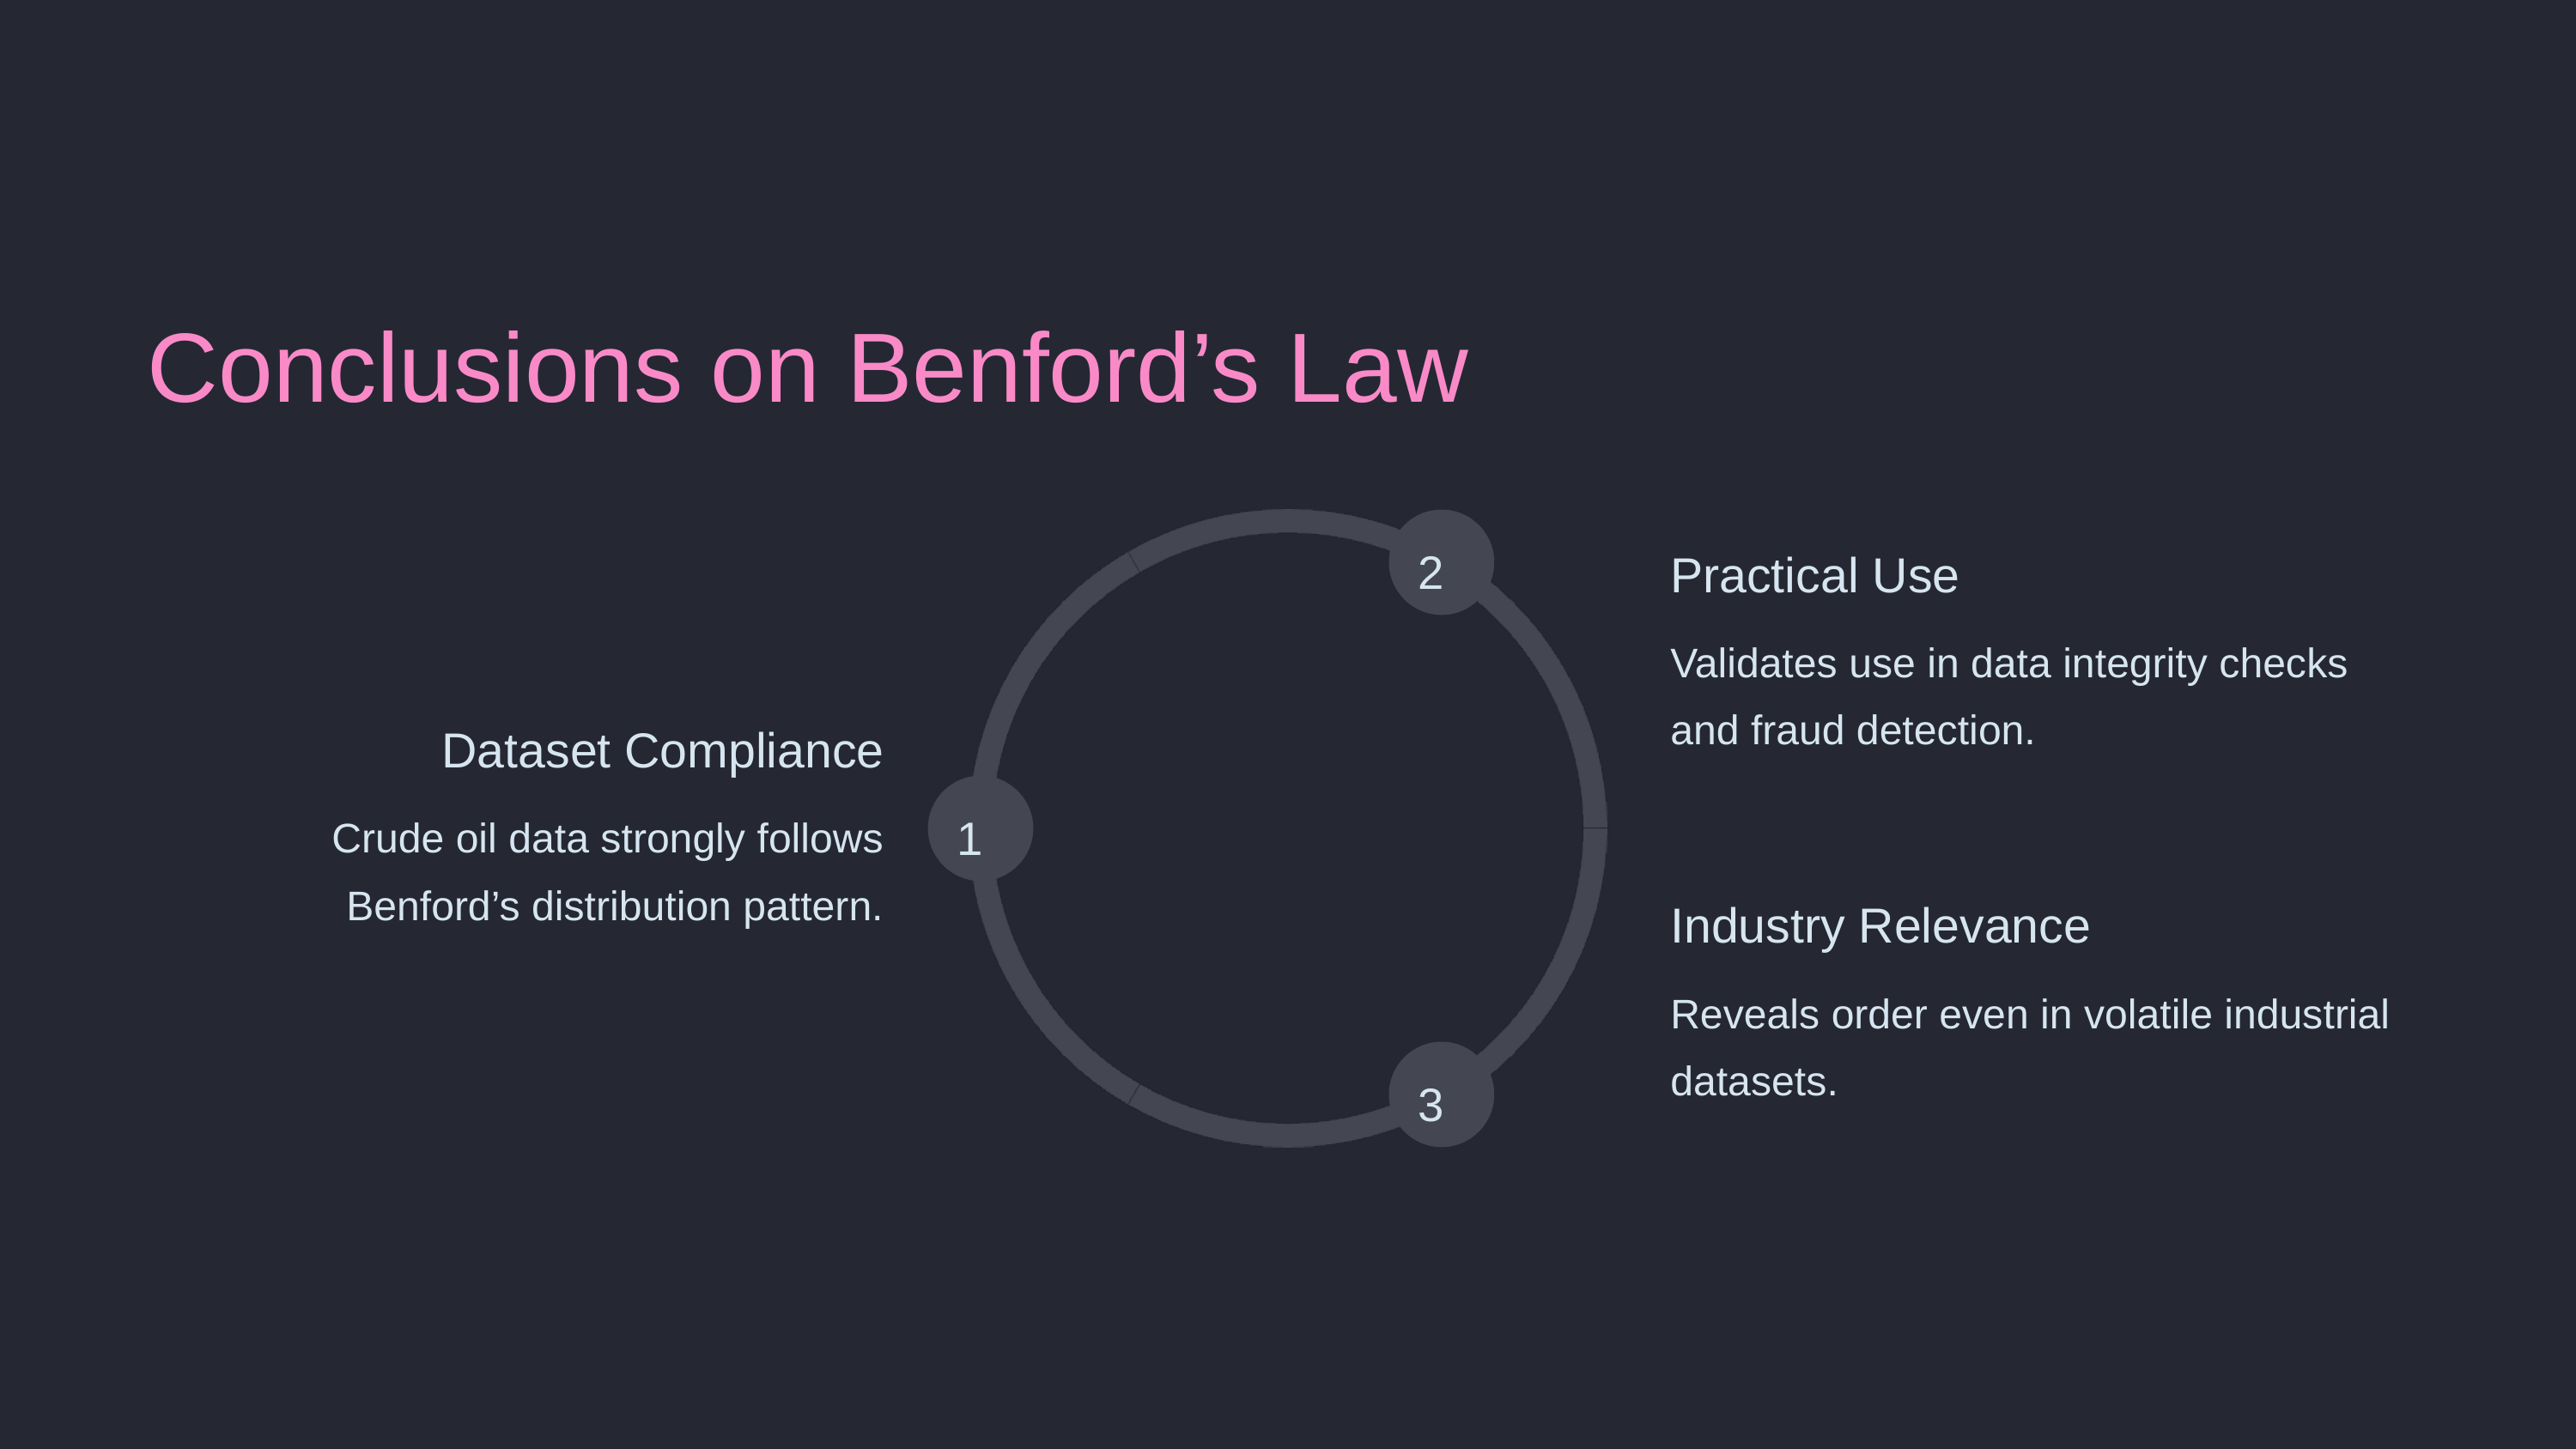

Conclusions on Benford’s Law

2

Practical Use

Validates use in data integrity checks and fraud detection.

Dataset Compliance

1

Crude oil data strongly follows Benford’s distribution pattern.

Industry Relevance

Reveals order even in volatile industrial datasets.

3